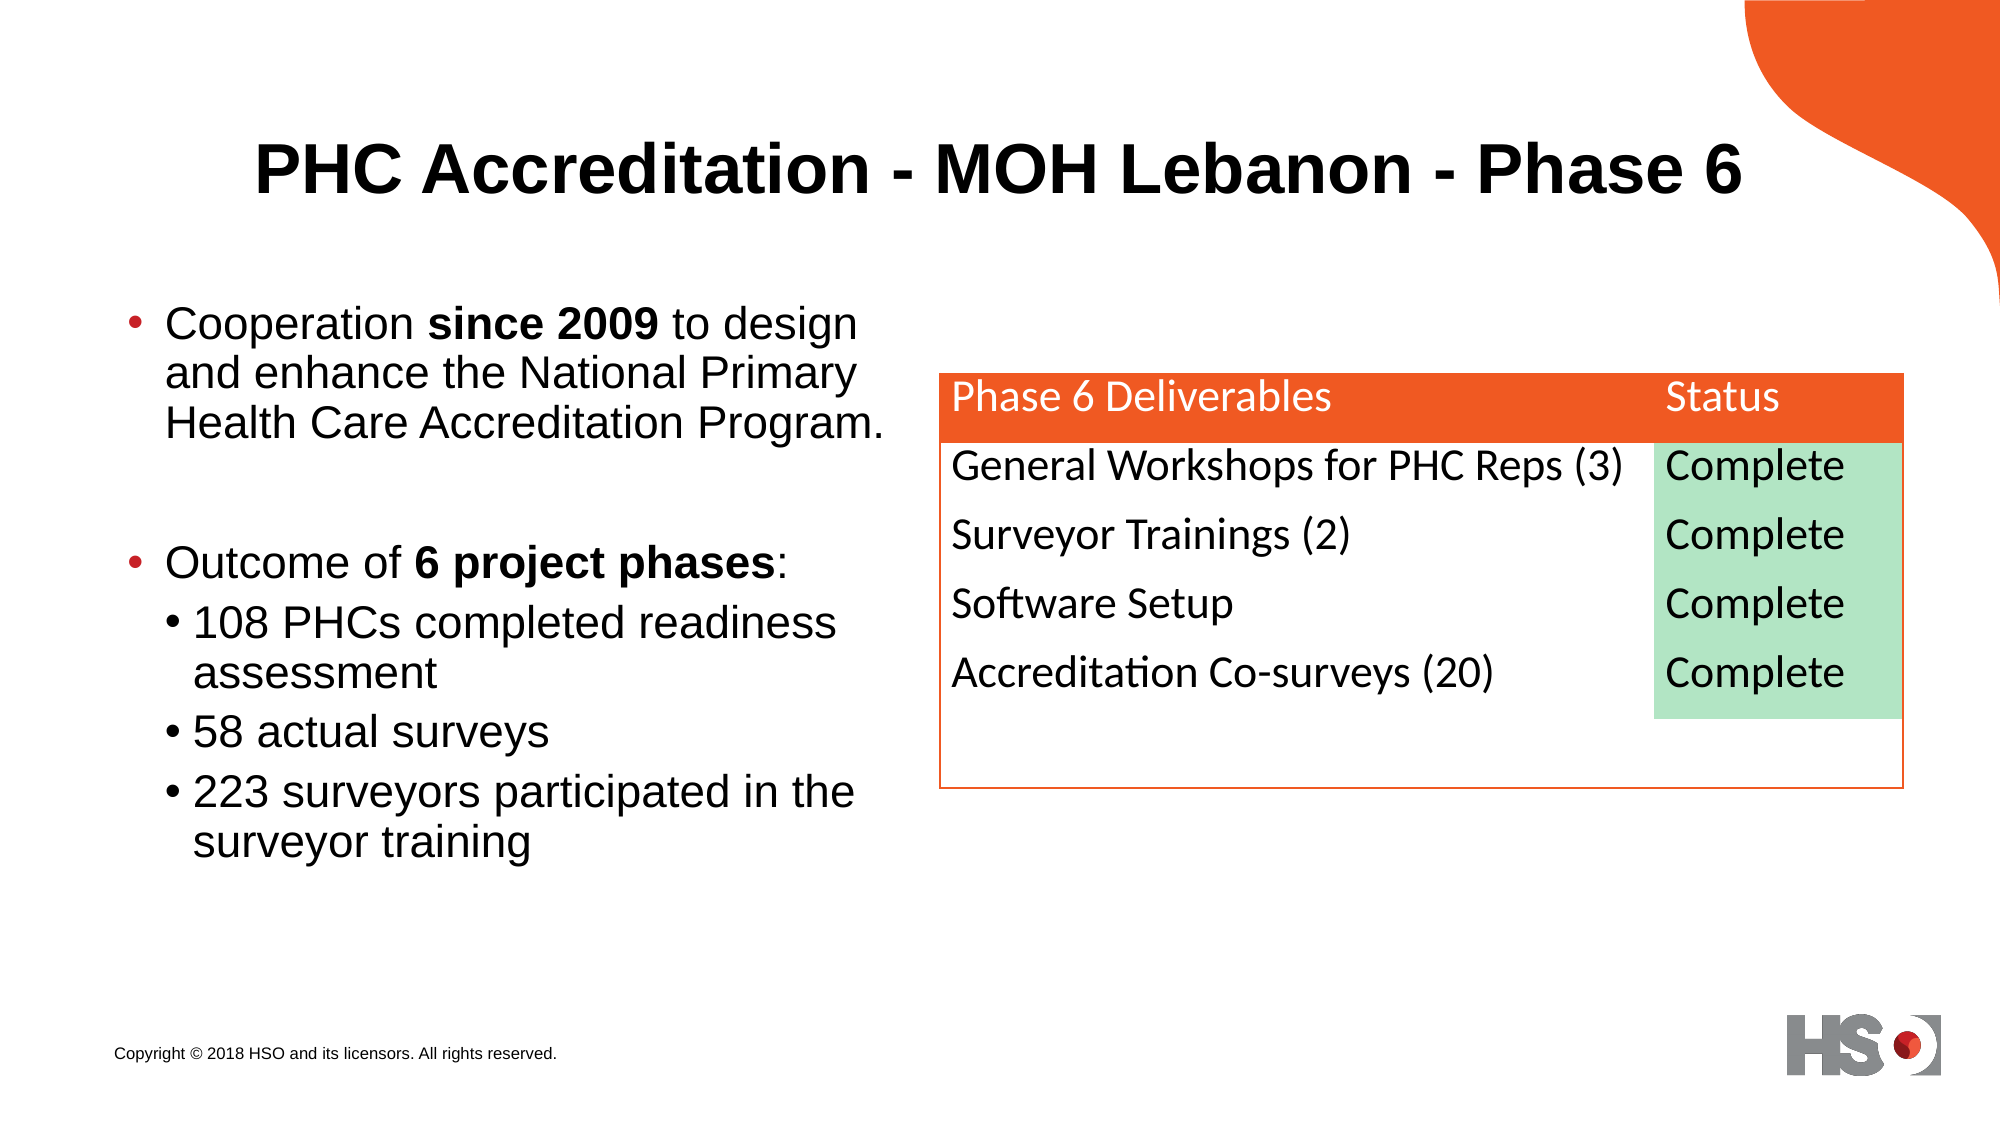

# PHC Accreditation - MOH Lebanon - Phase 6

Cooperation since 2009 to design and enhance the National Primary Health Care Accreditation Program.

Outcome of 6 project phases:
108 PHCs completed readiness assessment
58 actual surveys
223 surveyors participated in the surveyor training

| Phase 6 Deliverables | Status |
| --- | --- |
| General Workshops for PHC Reps (3) | Complete |
| Surveyor Trainings (2) | Complete |
| Software Setup | Complete |
| Accreditation Co-surveys (20) | Complete |
|  |  |